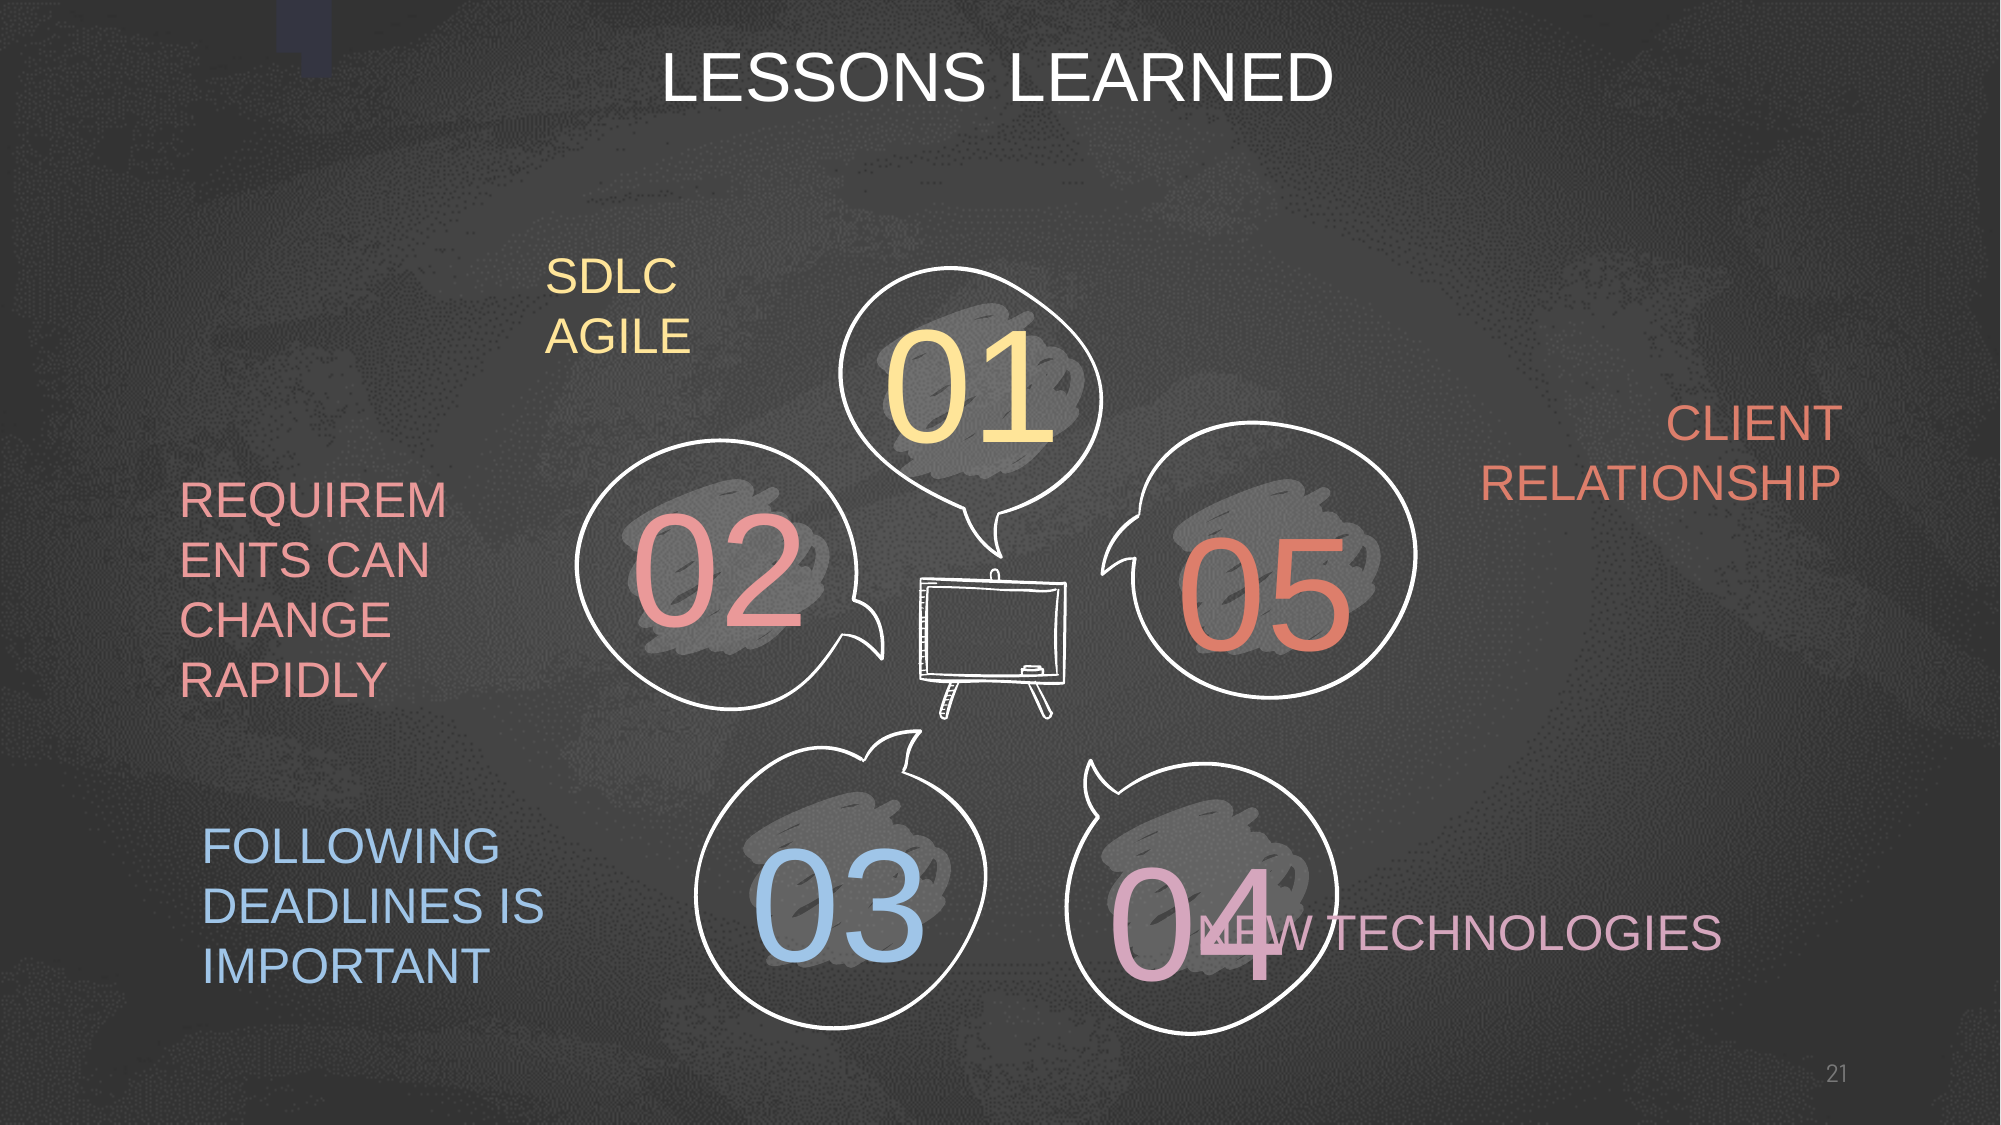

LESSONS LEARNED

SDLC AGILE
01

CLIENT RELATIONSHIP

02
05
REQUIREMENTS CAN CHANGE RAPIDLY

03
04
NEW TECHNOLOGIES
FOLLOWING DEADLINES IS IMPORTANT
21